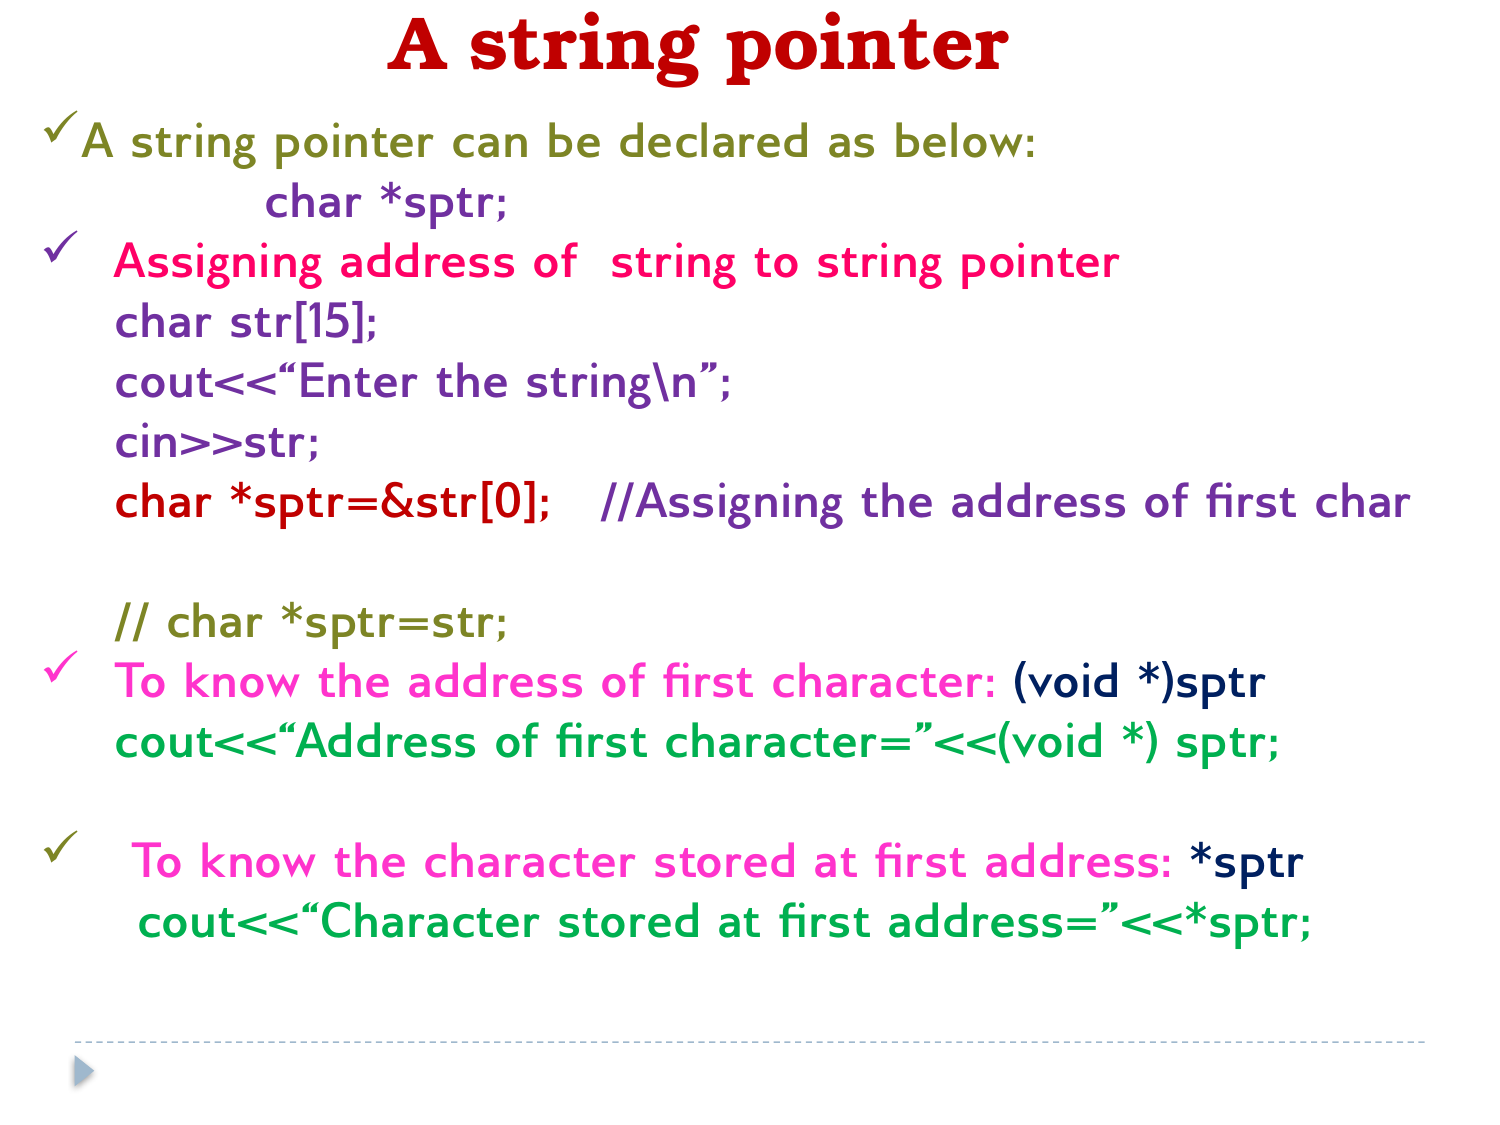

A string pointer
A string pointer can be declared as below:
char *sptr;
  Assigning address of  string to string pointer
char str[15];
cout<<“Enter the string\n”;
cin>>str;
char *sptr=&str[0];   //Assigning the address of first char

// char *sptr=str;
To know the address of first character: (void *)sptr
cout<<“Address of first character=”<<(void *) sptr;

 To know the character stored at first address: *sptr
      cout<<“Character stored at first address=”<<*sptr;